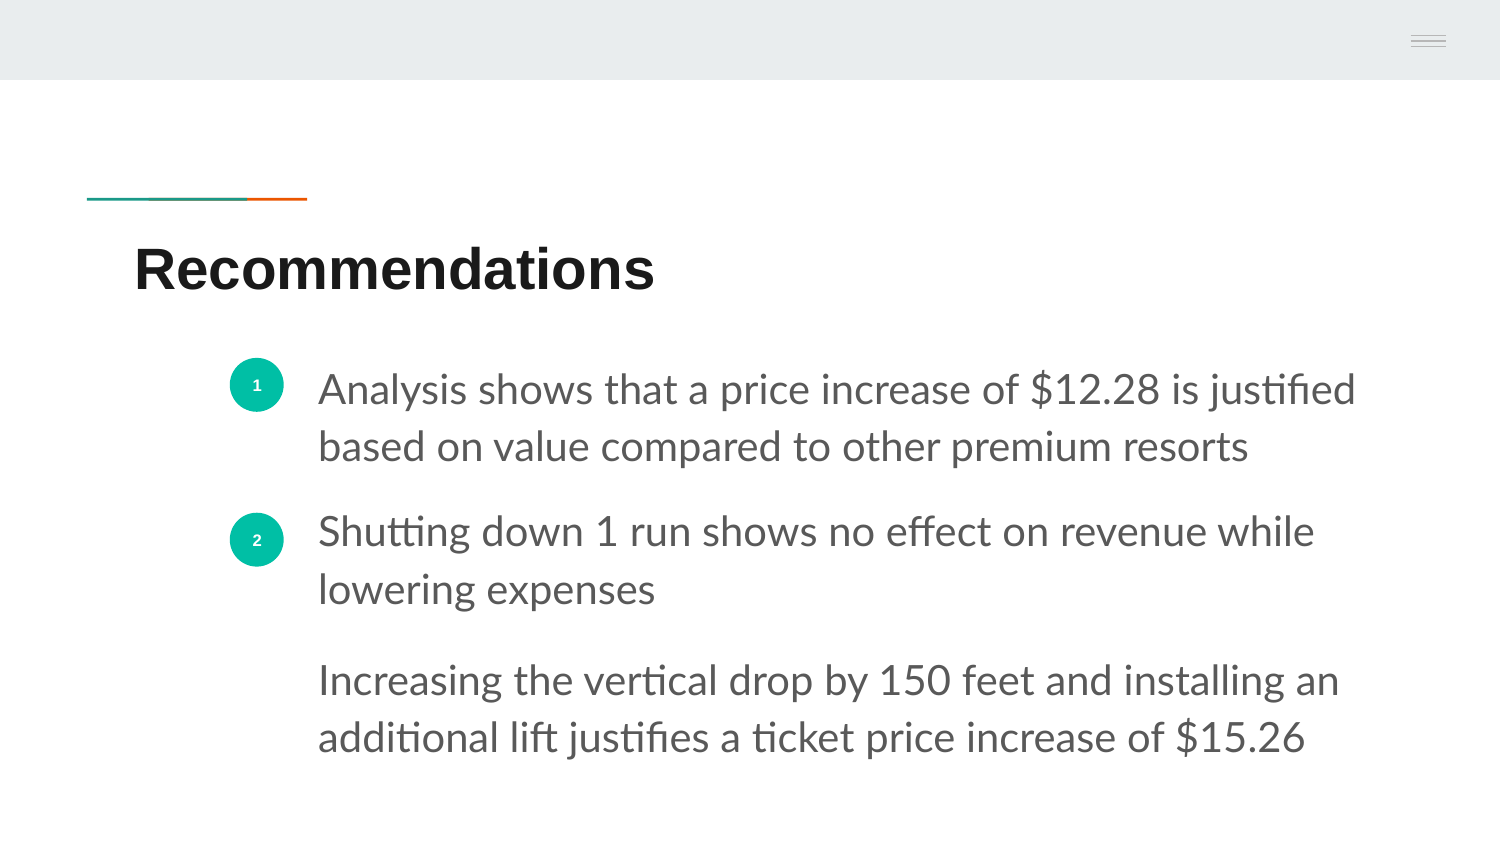

# Recommendations
Analysis shows that a price increase of $12.28 is justified based on value compared to other premium resorts
1
Shutting down 1 run shows no effect on revenue while lowering expenses
Increasing the vertical drop by 150 feet and installing an additional lift justifies a ticket price increase of $15.26
2